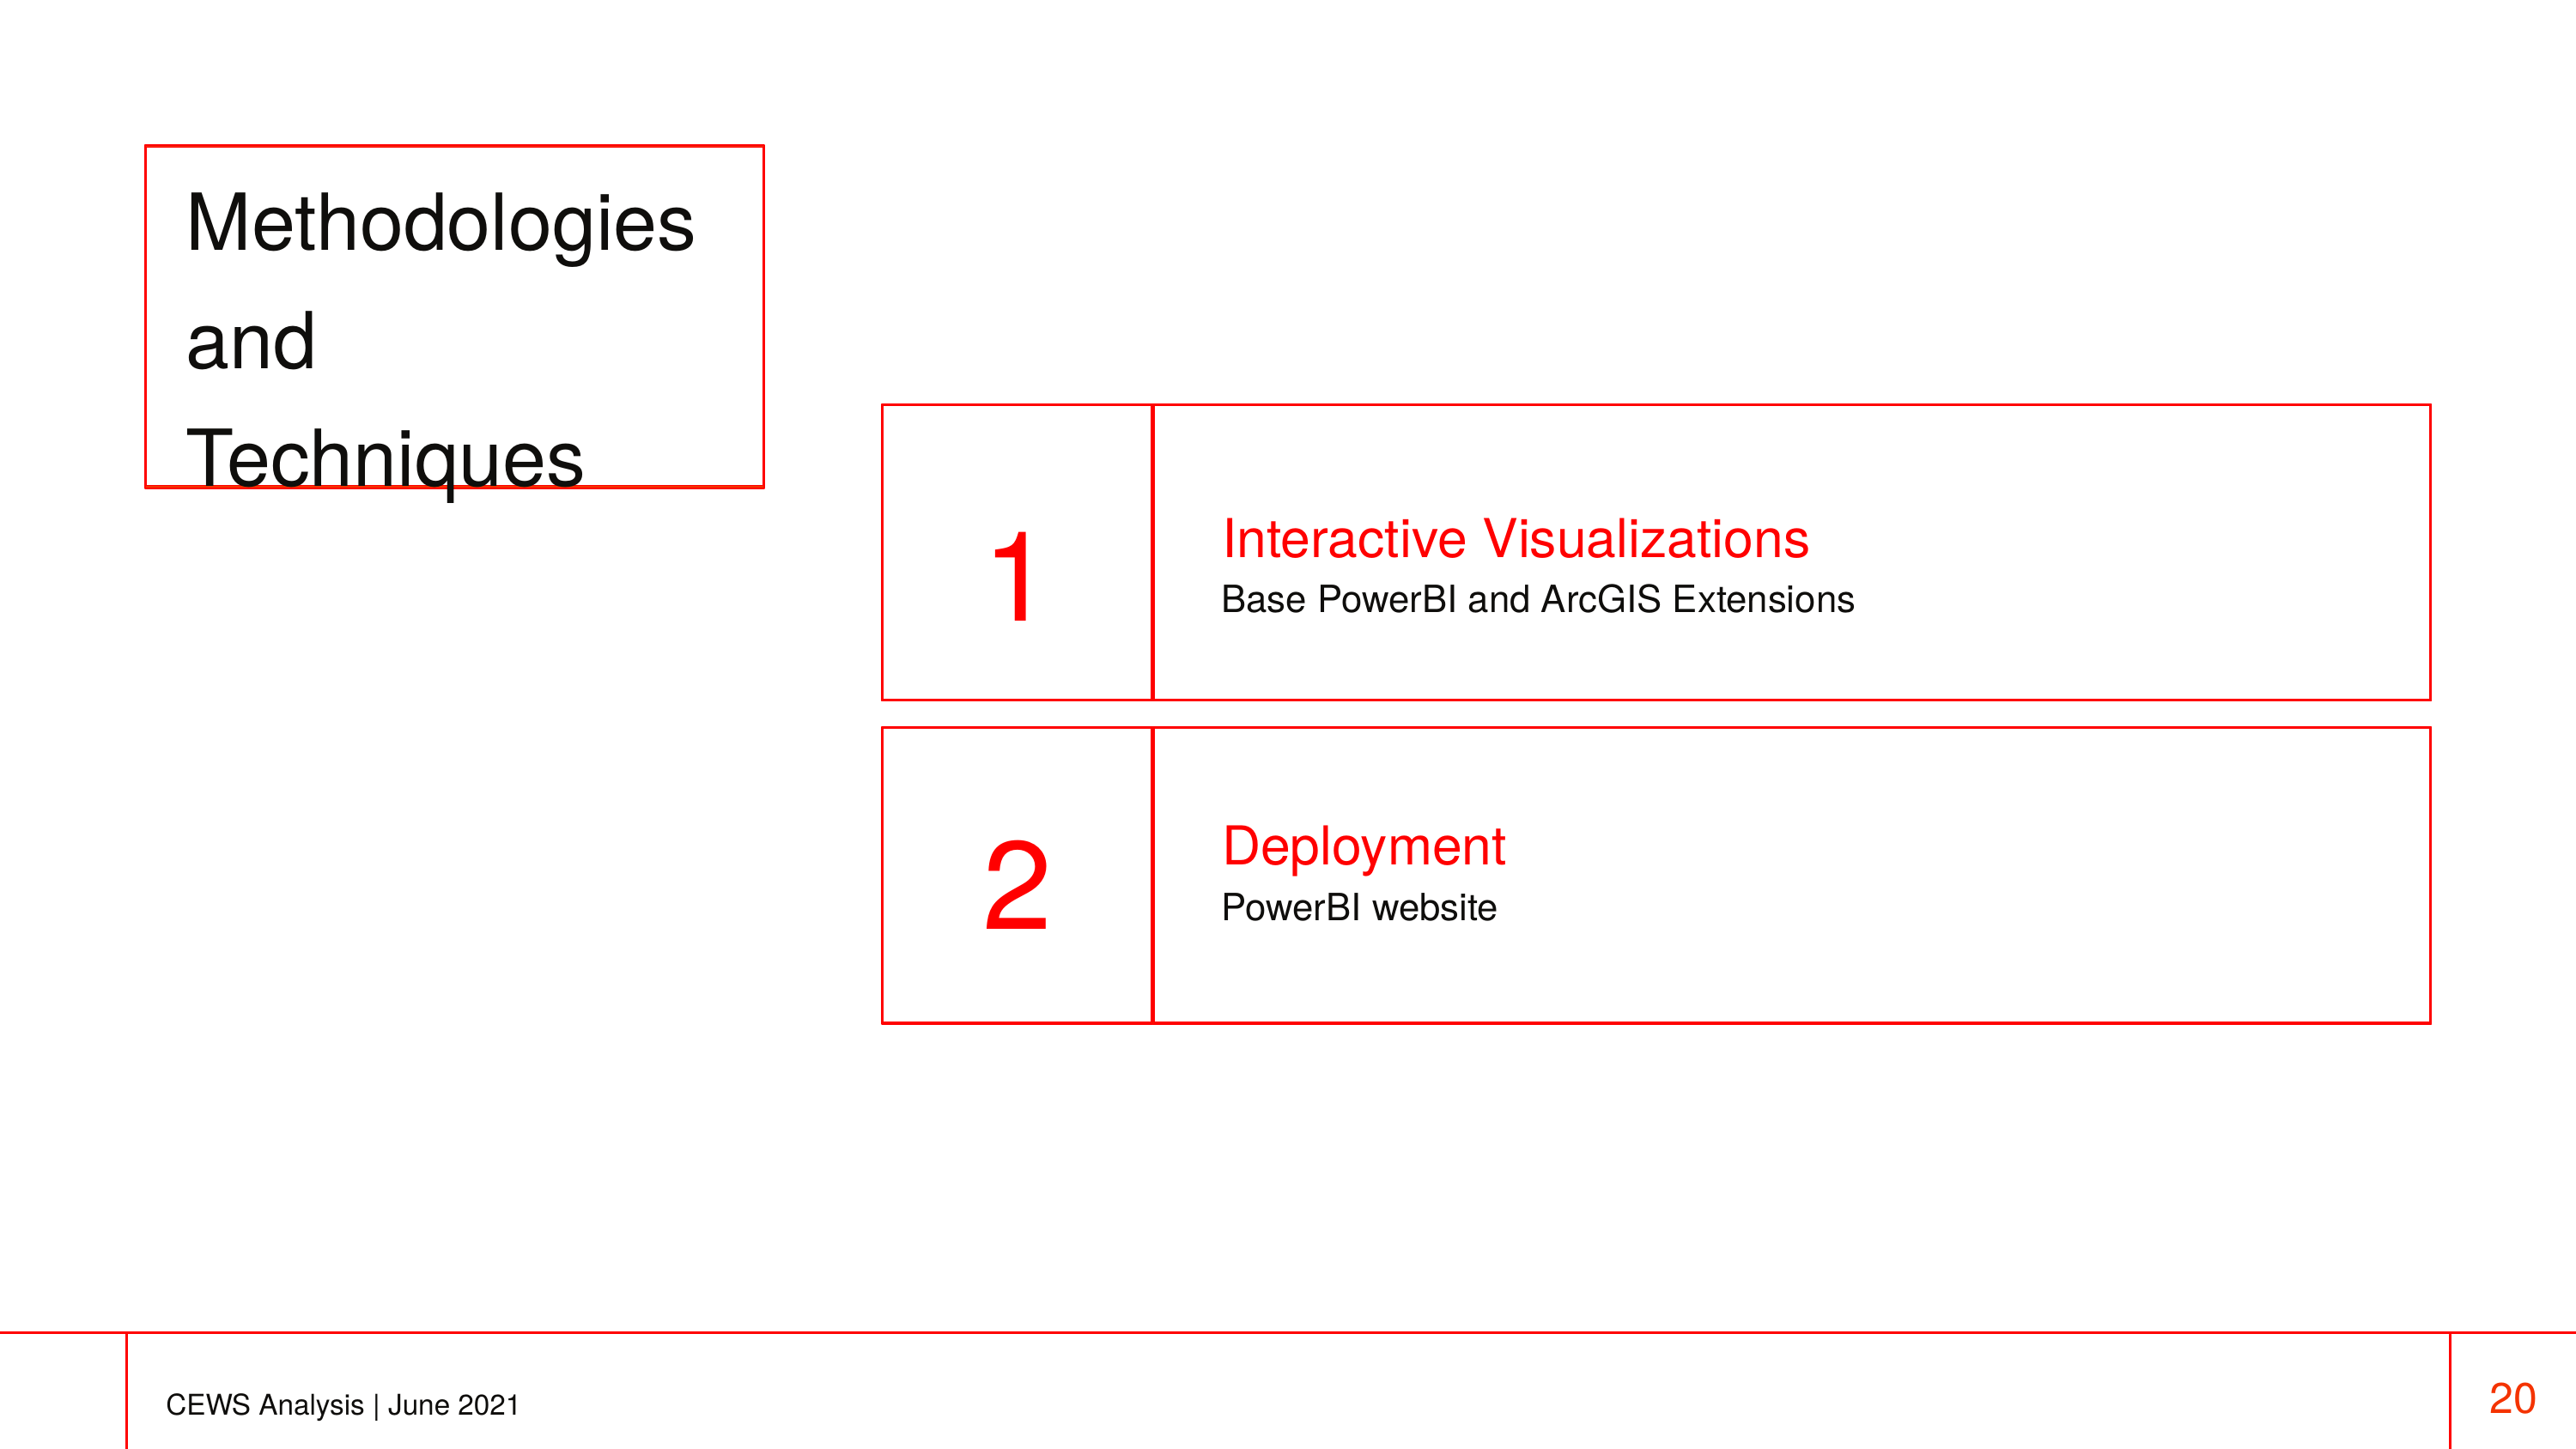

Methodologies and Techniques

Interactive Visualizations
1
Base PowerBI and ArcGIS Extensions

Deployment
2
PowerBI website

CEWS Analysis | June 2021
20